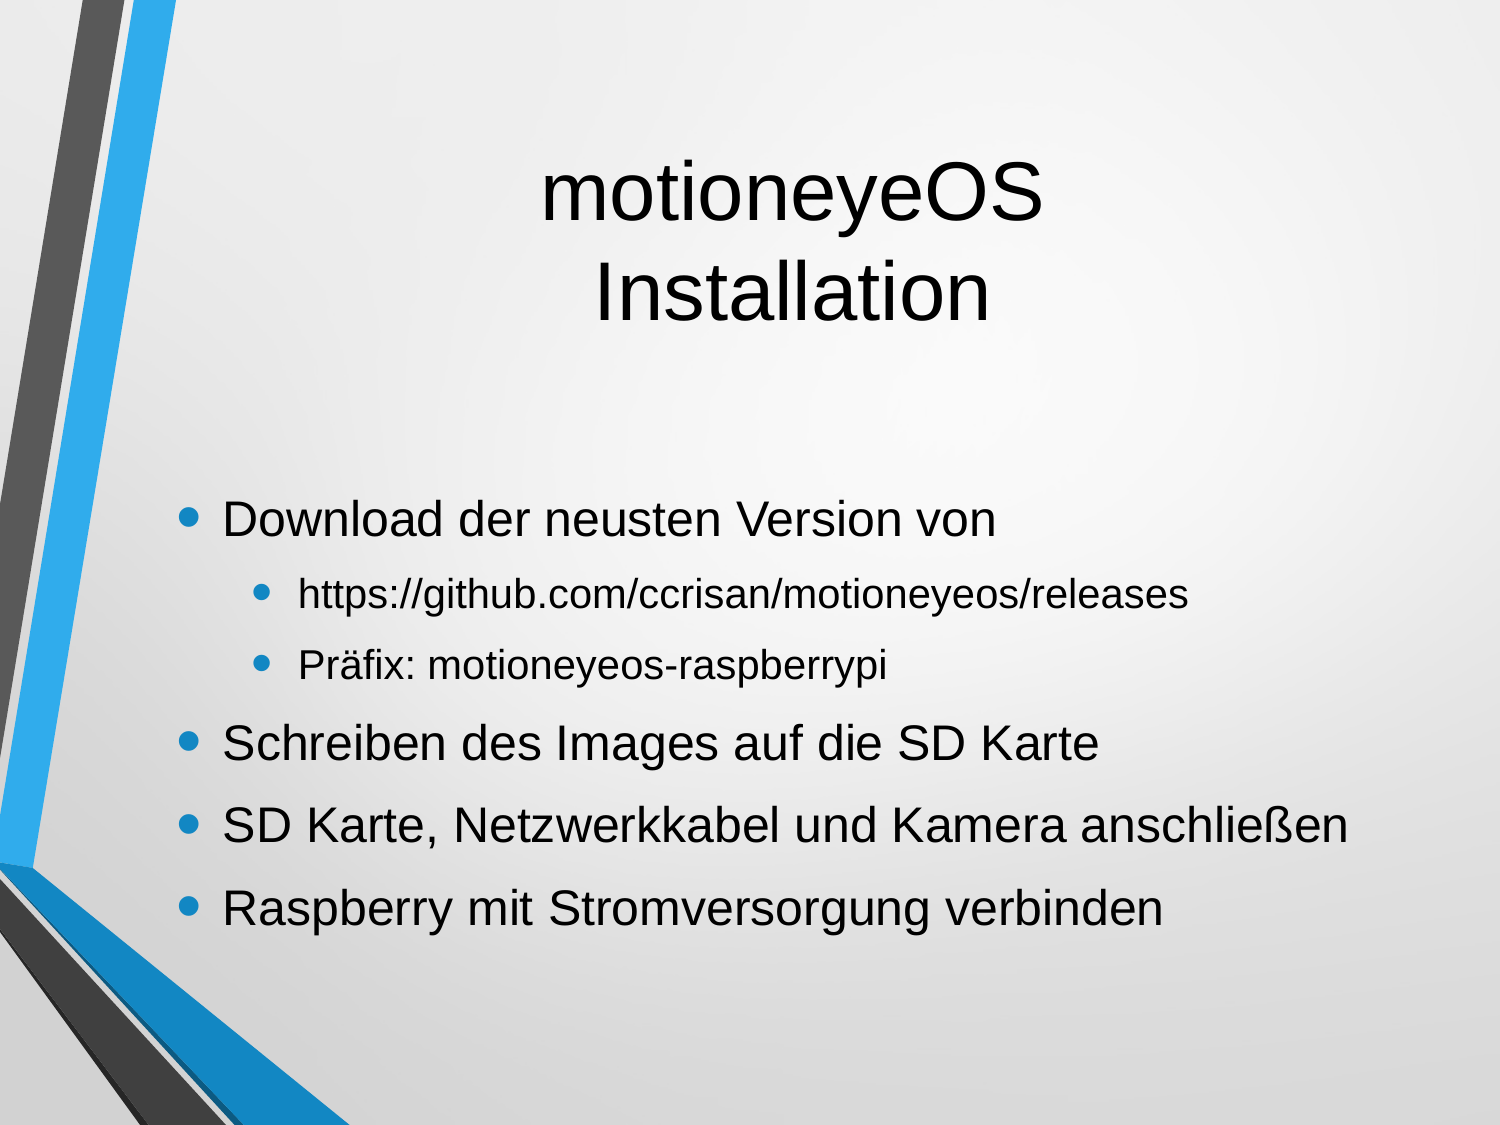

# motioneyeOS Installation
Download der neusten Version von
https://github.com/ccrisan/motioneyeos/releases
Präfix: motioneyeos-raspberrypi
Schreiben des Images auf die SD Karte
SD Karte, Netzwerkkabel und Kamera anschließen
Raspberry mit Stromversorgung verbinden